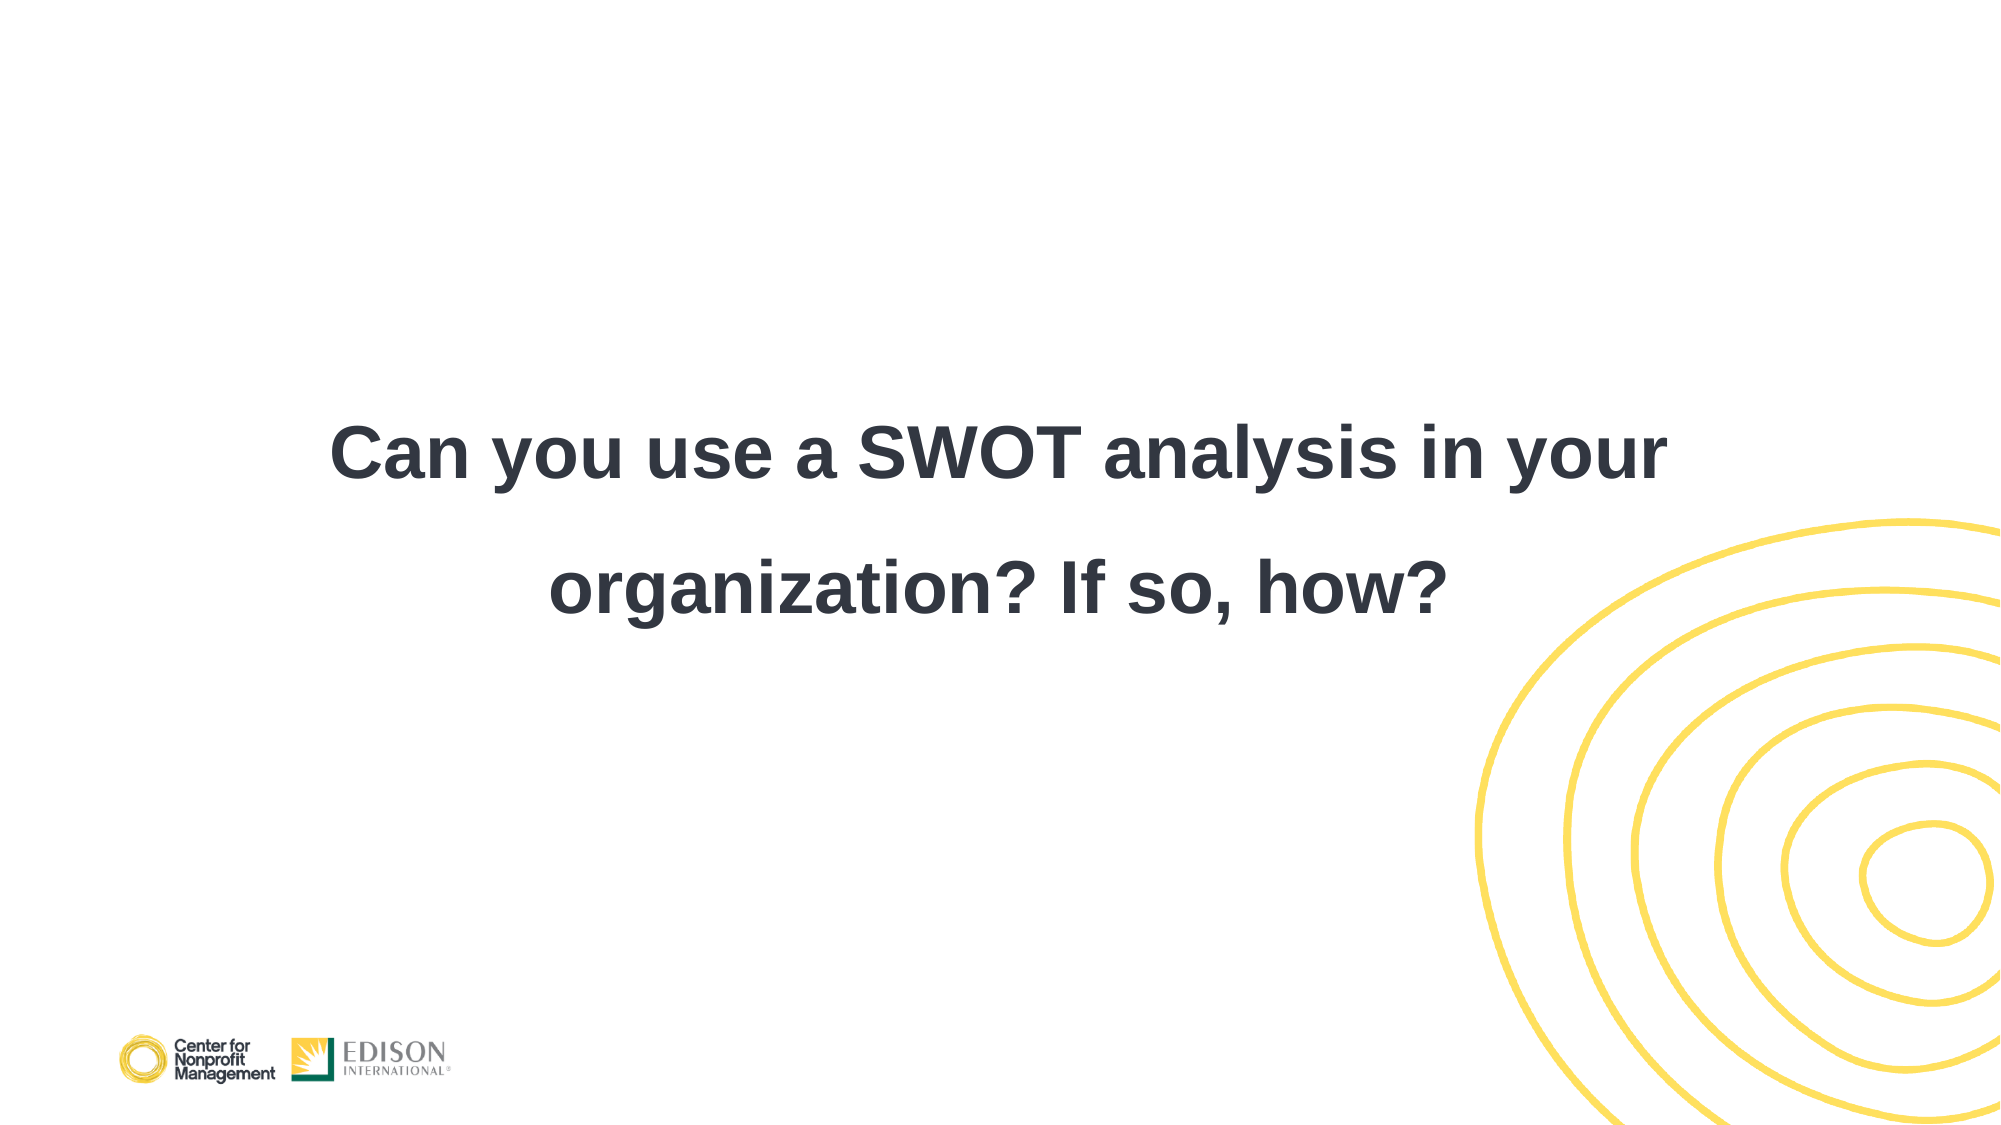

# Can you use a SWOT analysis in your organization? If so, how?